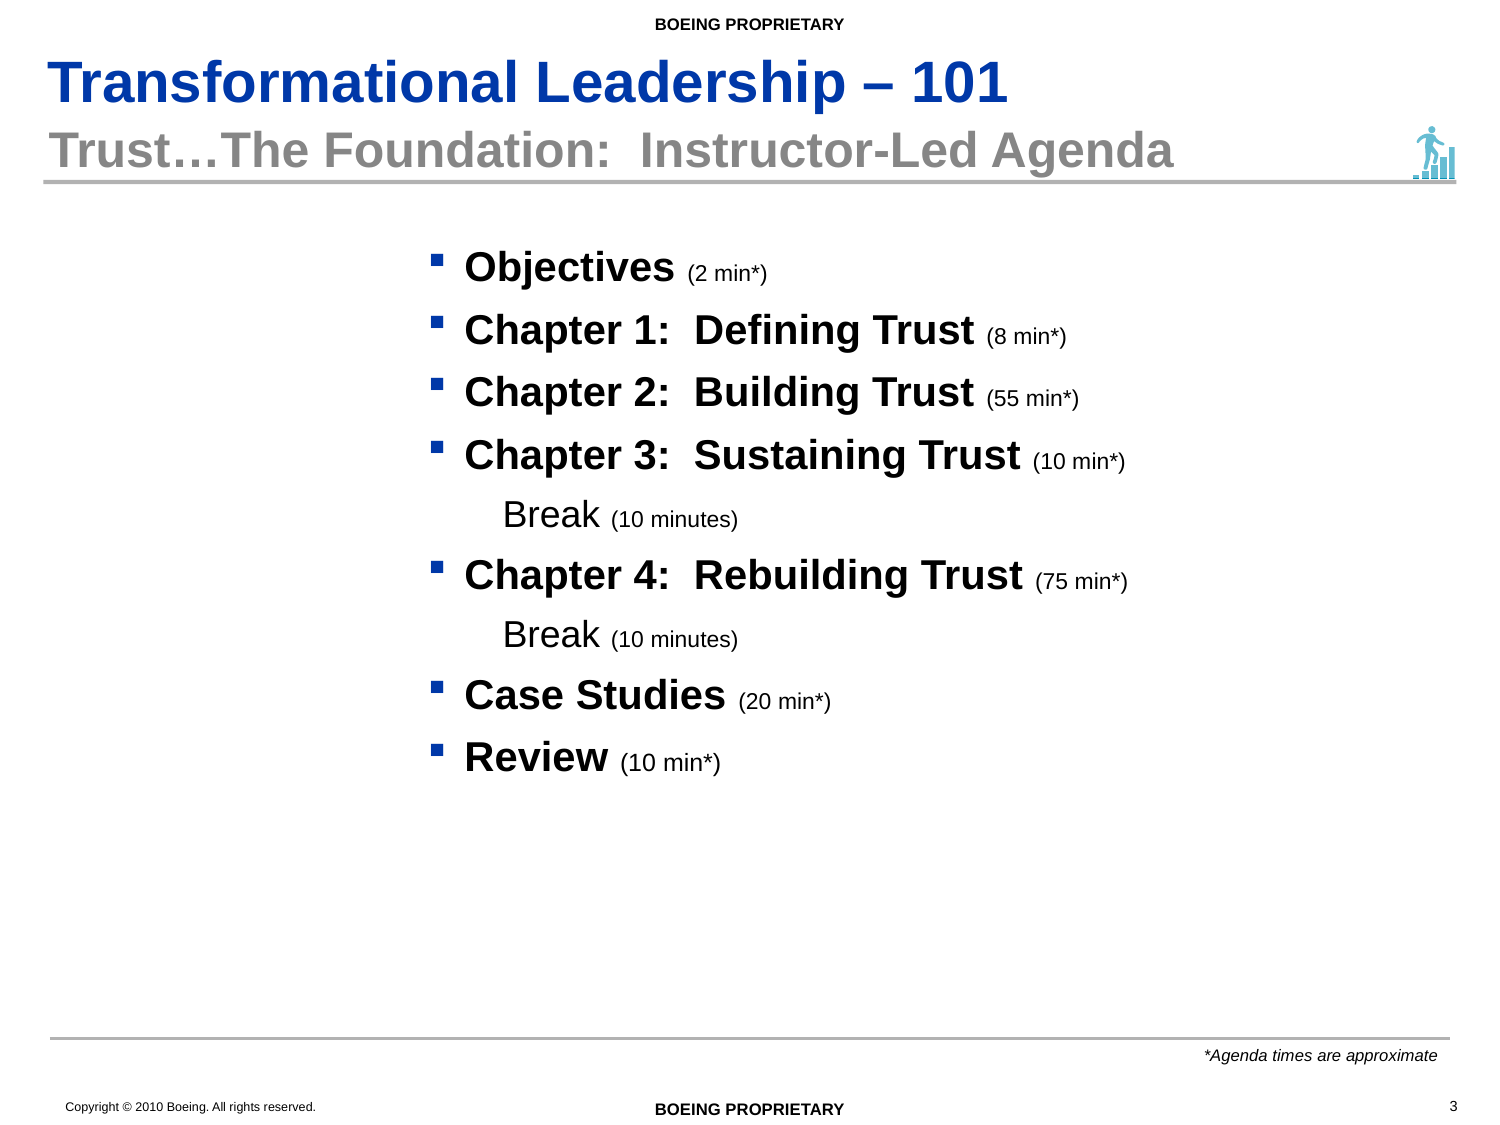

# Trust…The Foundation:  Instructor-Led Agenda
Objectives (2 min*)
Chapter 1:  Defining Trust (8 min*)
Chapter 2:  Building Trust (55 min*)
Chapter 3:  Sustaining Trust (10 min*)
Break (10 minutes)
Chapter 4:  Rebuilding Trust (75 min*)
Break (10 minutes)
Case Studies (20 min*)
Review (10 min*)

*Agenda times are approximate
3